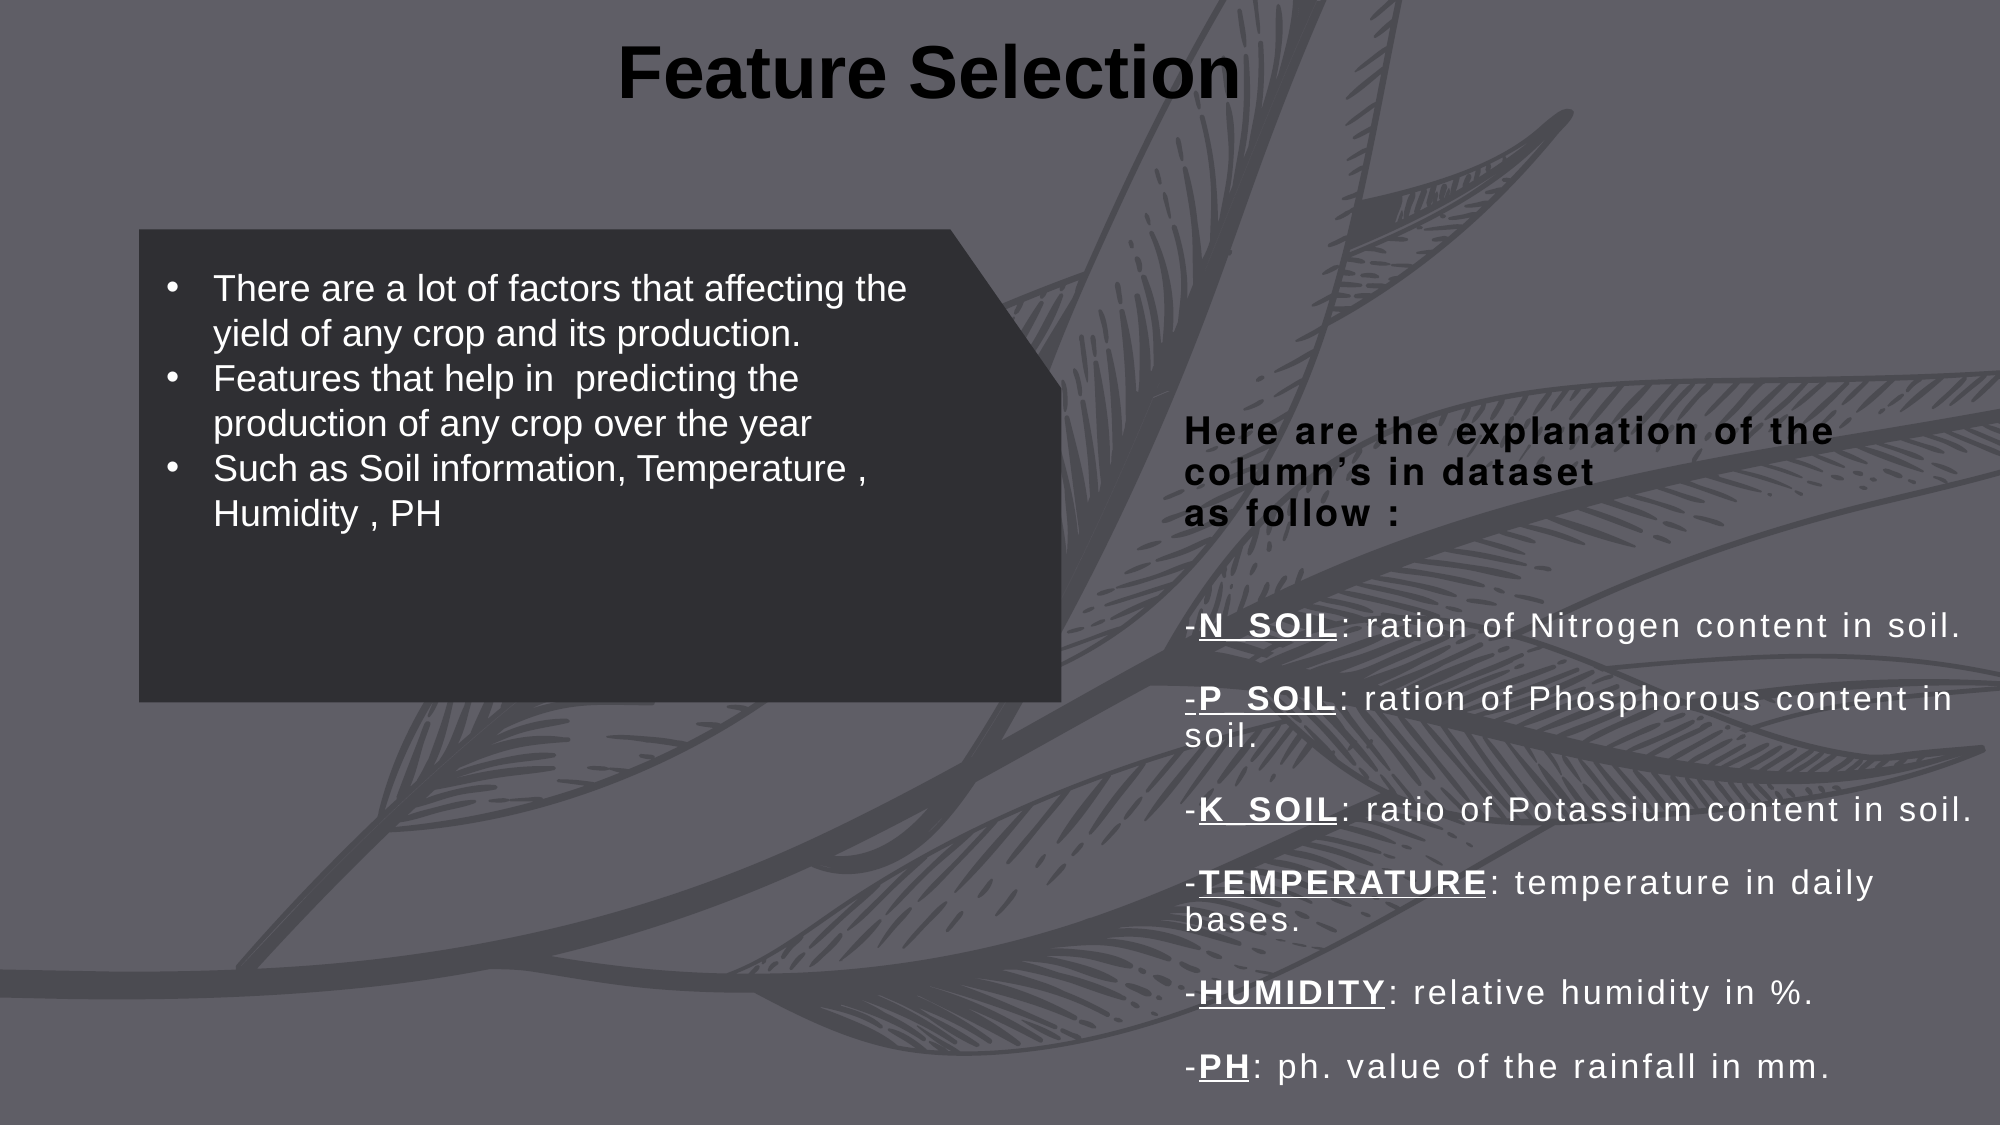

Feature Selection
There are a lot of factors that affecting the yield of any crop and its production.
Features that help in  predicting the production of any crop over the year
Such as Soil information, Temperature ,  Humidity , PH
# Here are the explanation of the column’s in dataset as follow : -N_SOIL: ration of Nitrogen content in soil. -P_SOIL: ration of Phosphorous content in soil. -K_SOIL: ratio of Potassium content in soil. -TEMPERATURE: temperature in daily bases. -HUMIDITY: relative humidity in %. -PH: ph. value of the rainfall in mm.